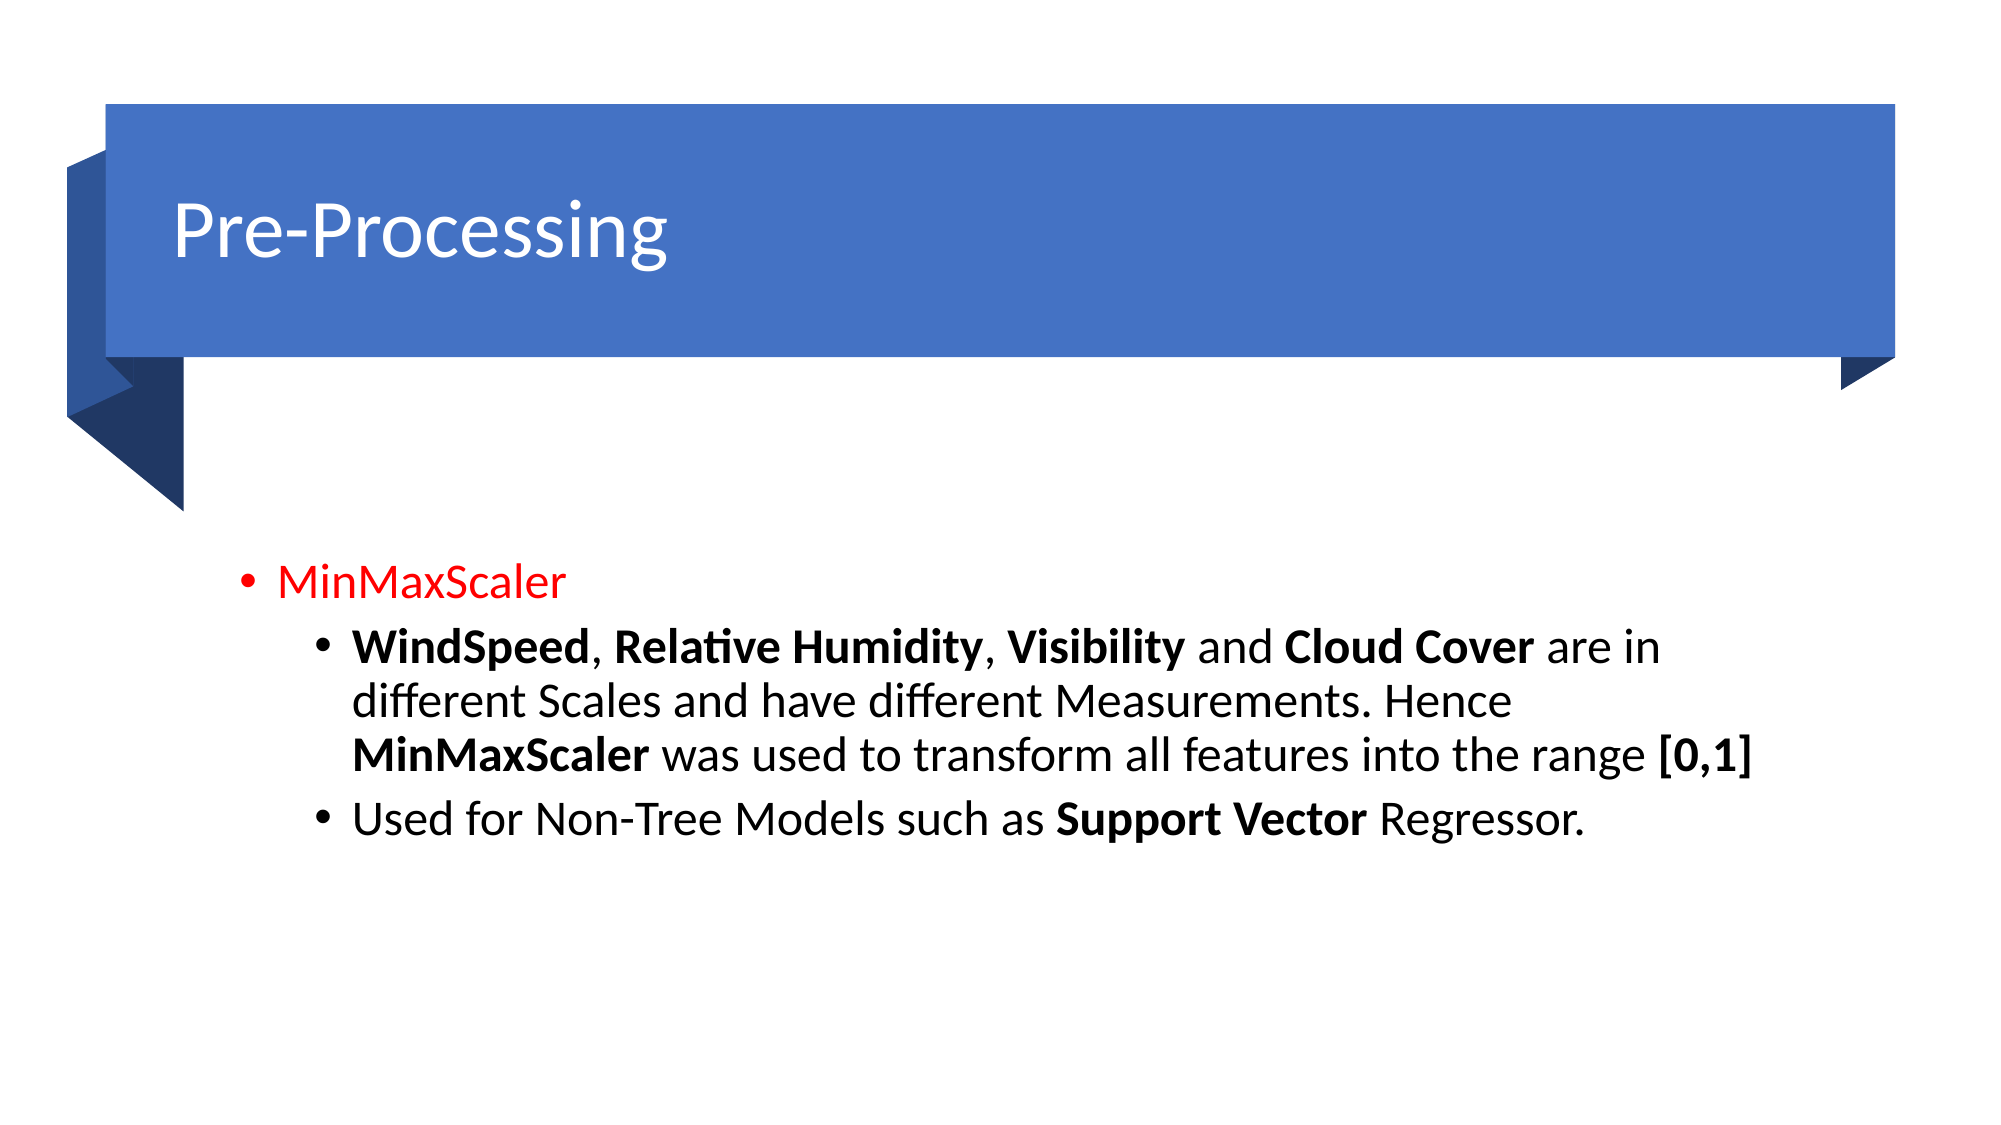

# Pre-Processing

MinMaxScaler
WindSpeed, Relative Humidity, Visibility and Cloud Cover are in different Scales and have different Measurements. Hence MinMaxScaler was used to transform all features into the range [0,1]
Used for Non-Tree Models such as Support Vector Regressor.